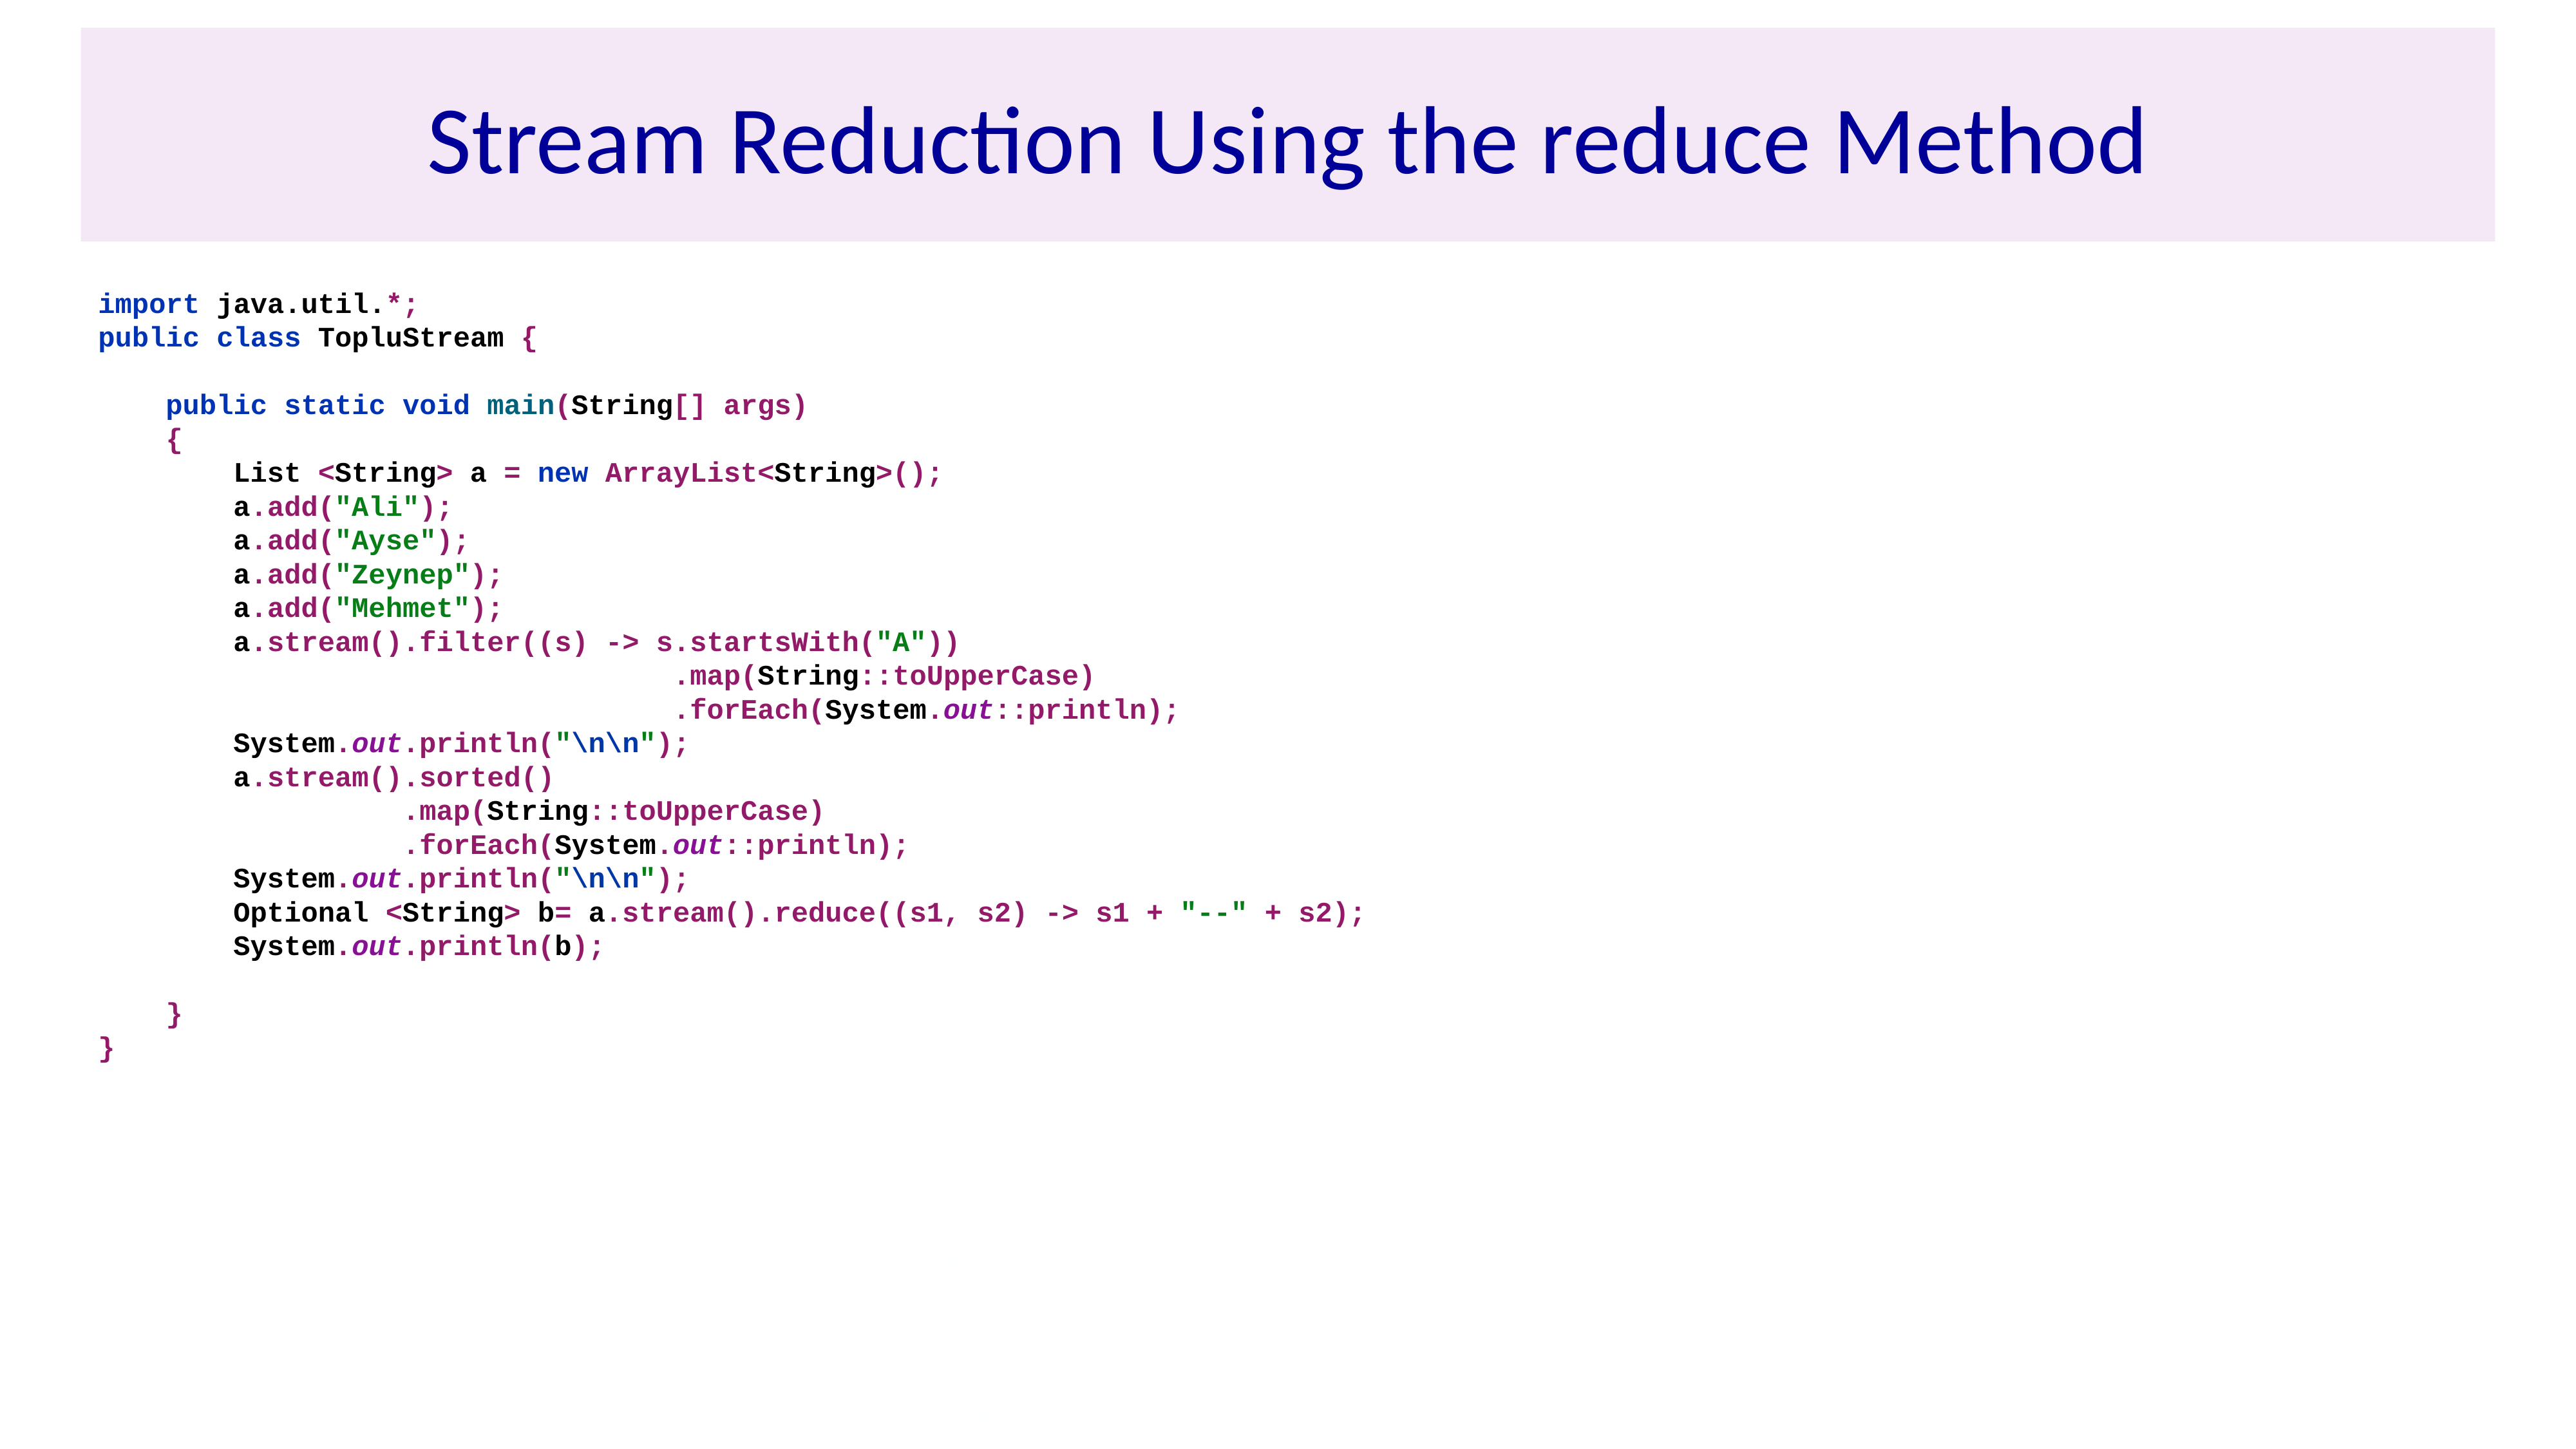

# Stream Reduction Using the reduce Method
import java.util.*;
public class TopluStream {
    public static void main(String[] args)
    {
        List <String> a = new ArrayList<String>();
        a.add("Ali");
        a.add("Ayse");
        a.add("Zeynep");
        a.add("Mehmet");
        a.stream().filter((s) -> s.startsWith("A"))
                                  .map(String::toUpperCase)
                                  .forEach(System.out::println);
        System.out.println("\n\n");
        a.stream().sorted()
                  .map(String::toUpperCase)
                  .forEach(System.out::println);
        System.out.println("\n\n");
        Optional <String> b= a.stream().reduce((s1, s2) -> s1 + "--" + s2);
        System.out.println(b);
    }
}
ALI
AYSE

ALI
AYSE
MEHMET
ZEYNEP

Optional[Ali--Ayse--Zeynep--Mehmet]